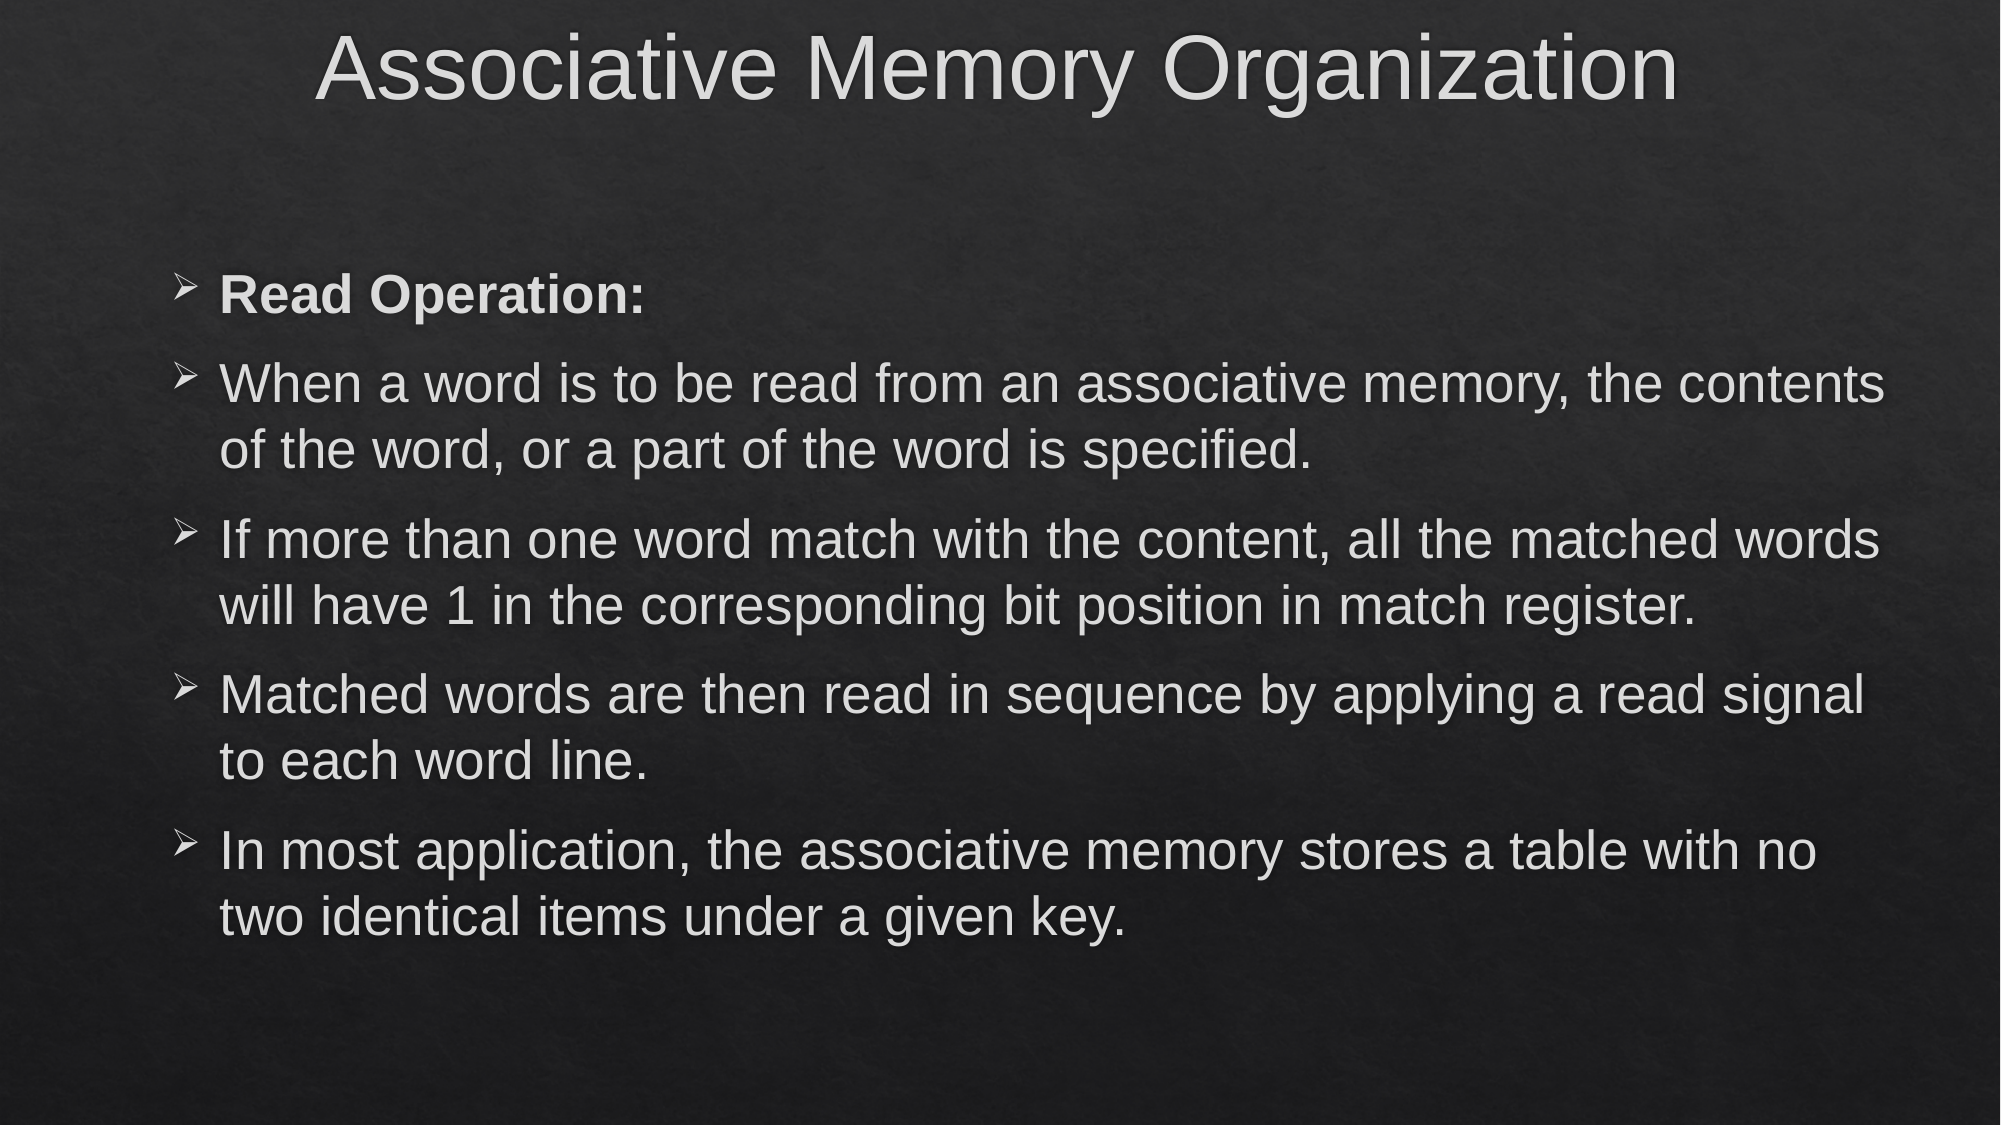

Associative Memory Organization
Read Operation:
When a word is to be read from an associative memory, the contents of the word, or a part of the word is specified.
If more than one word match with the content, all the matched words will have 1 in the corresponding bit position in match register.
Matched words are then read in sequence by applying a read signal to each word line.
In most application, the associative memory stores a table with no two identical items under a given key.